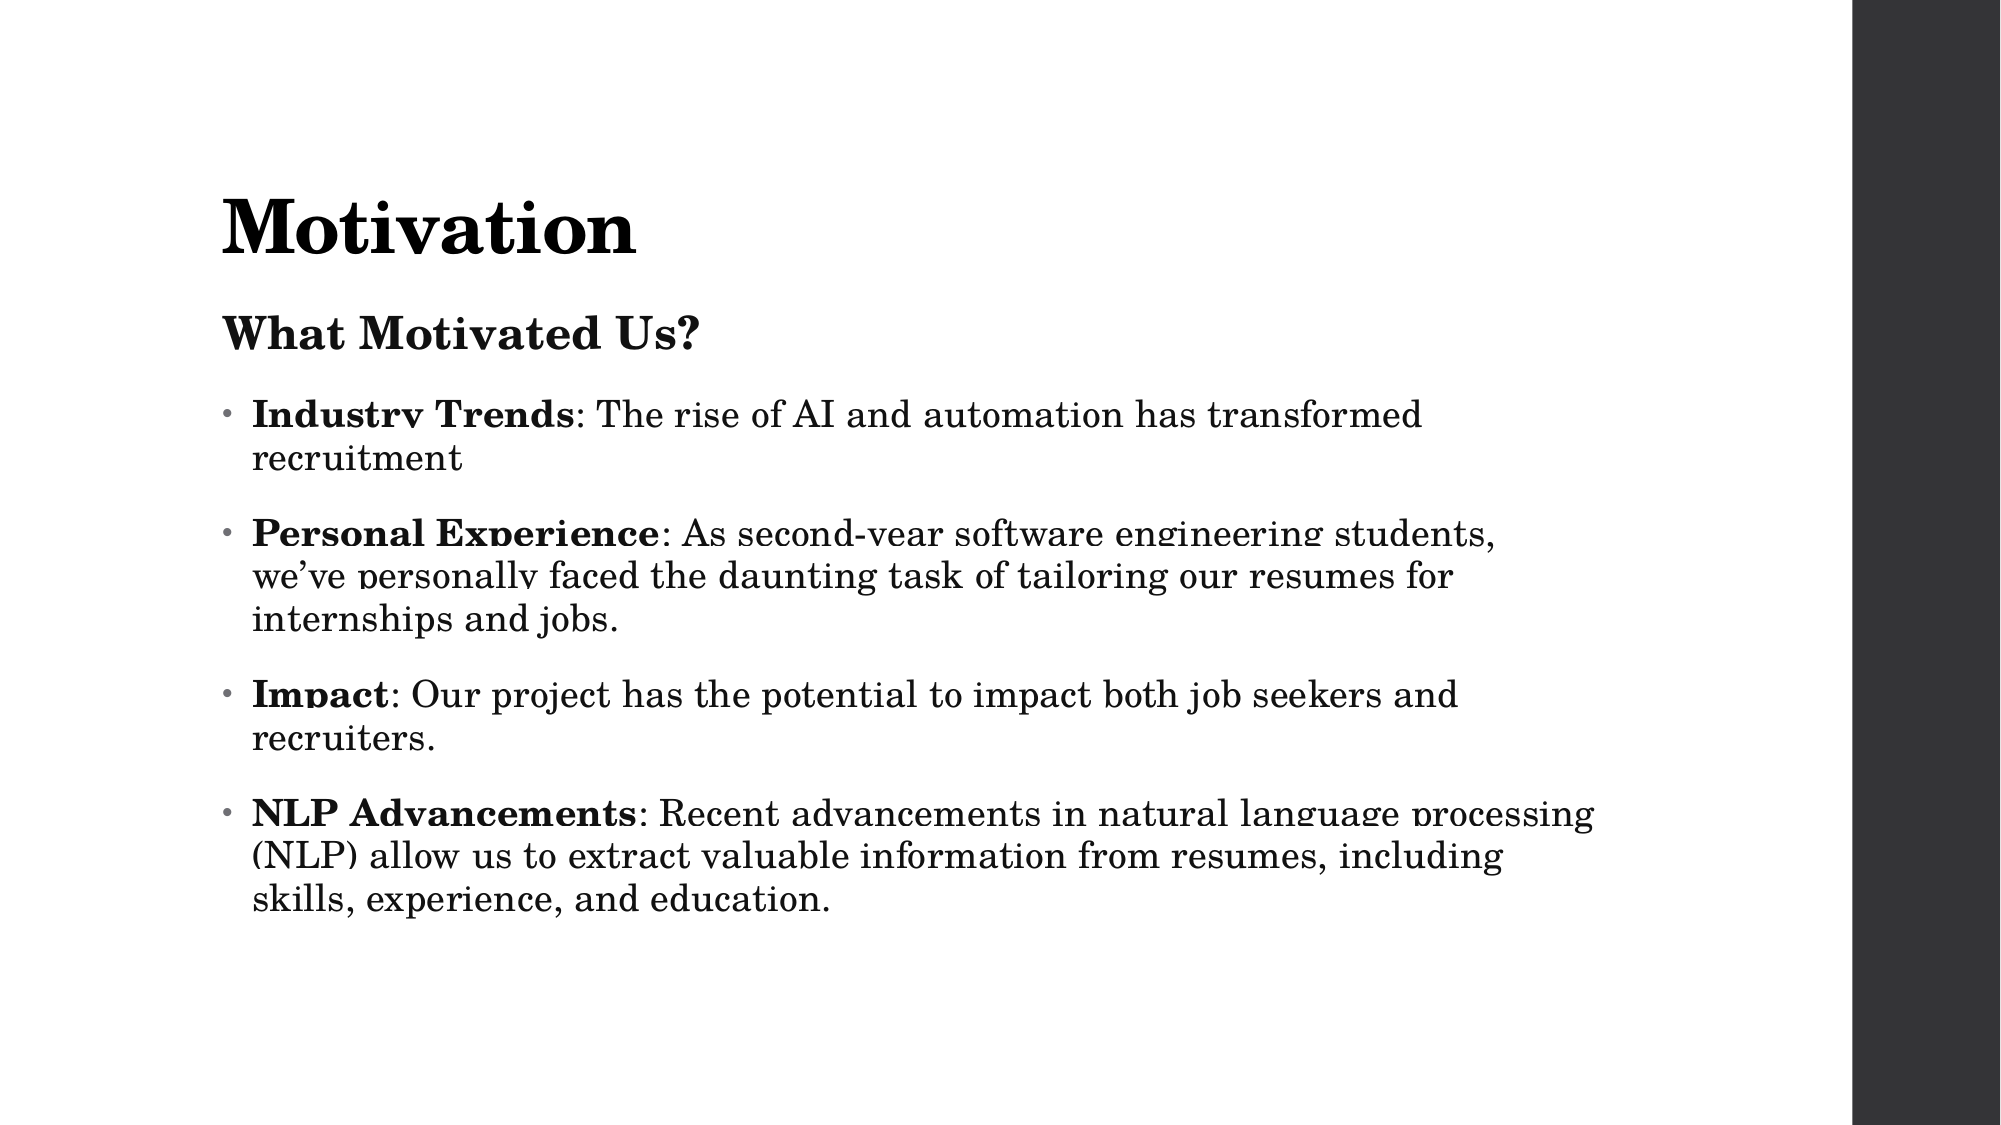

# Motivation
What Motivated Us?
Industry Trends: The rise of AI and automation has transformed recruitment
Personal Experience: As second-year software engineering students, we’ve personally faced the daunting task of tailoring our resumes for internships and jobs.
Impact: Our project has the potential to impact both job seekers and recruiters.
NLP Advancements: Recent advancements in natural language processing (NLP) allow us to extract valuable information from resumes, including skills, experience, and education.